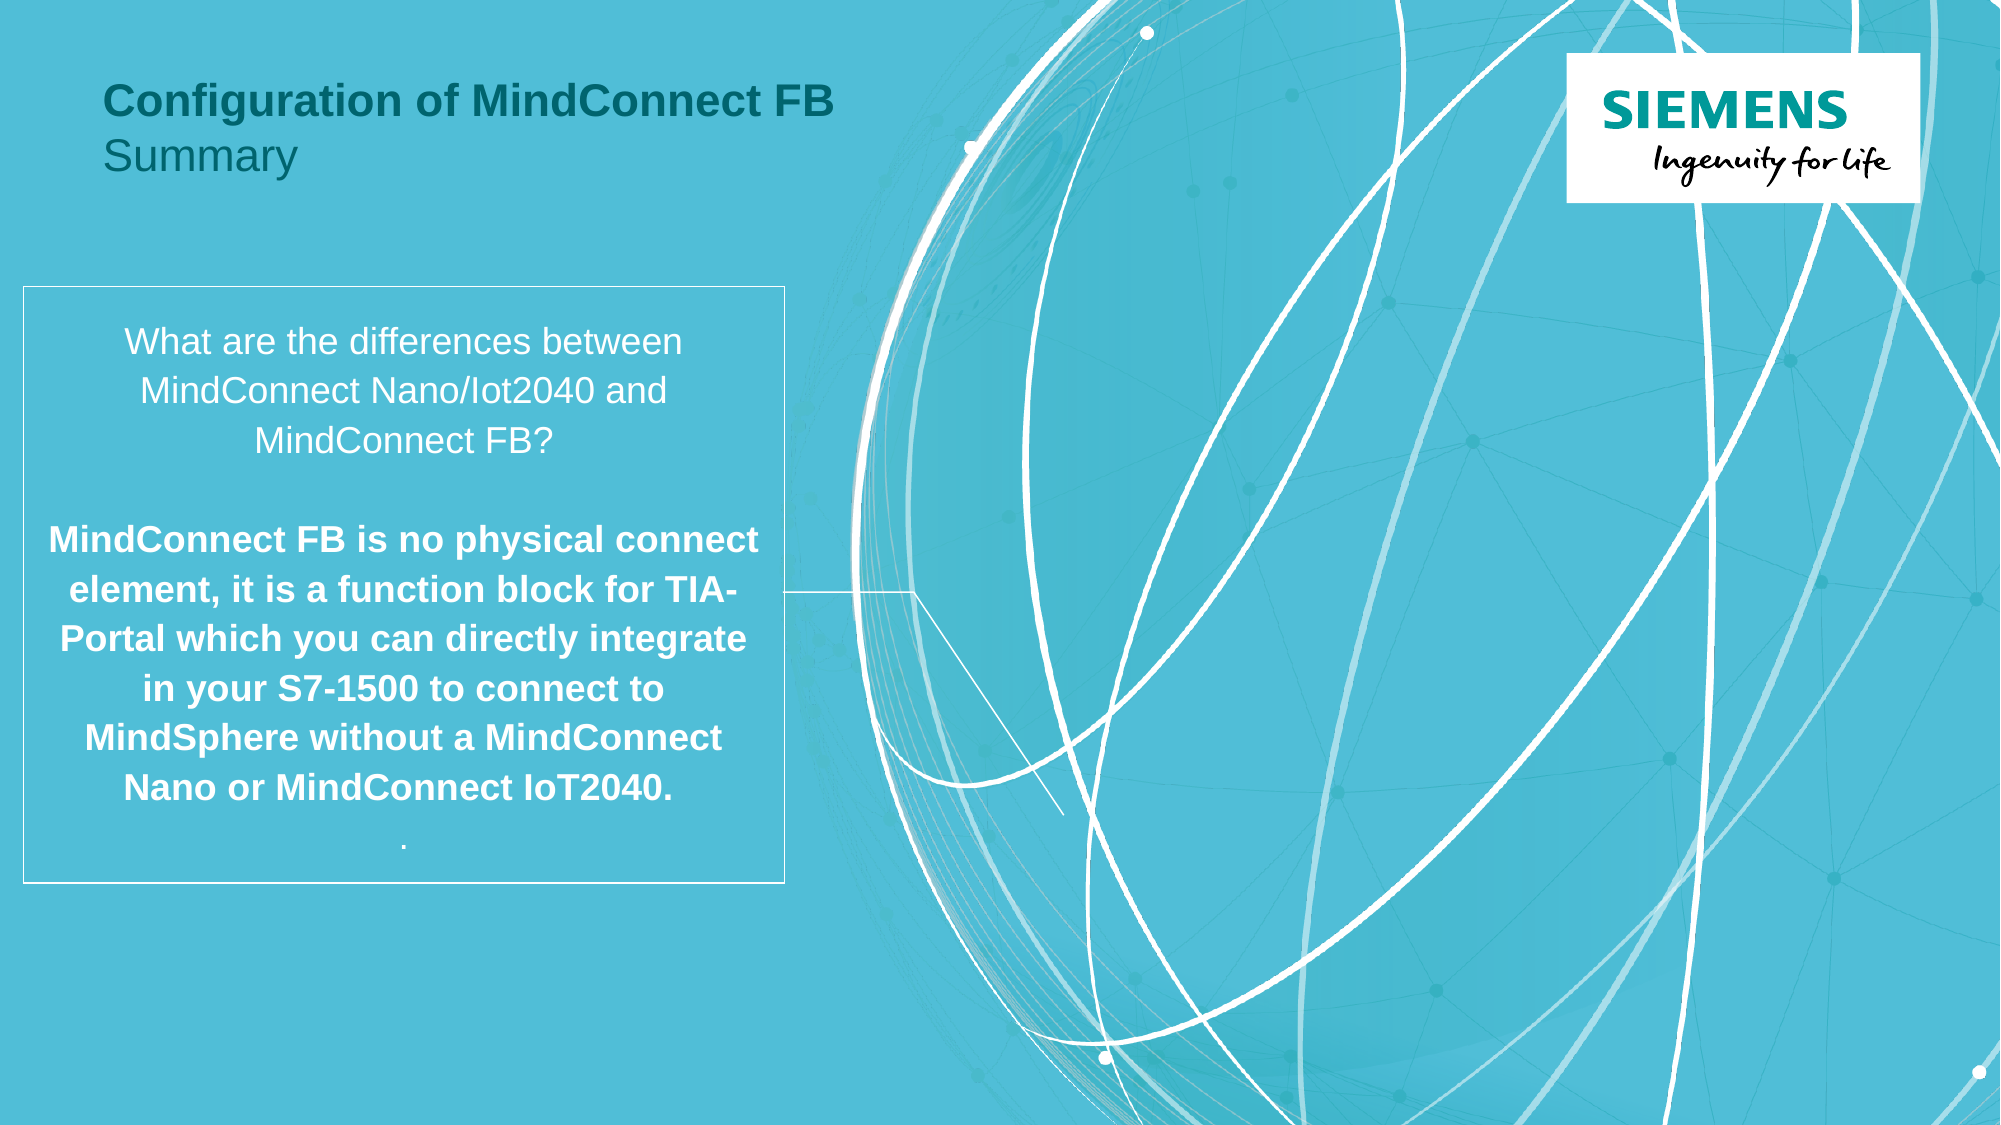

# Configuration of MindConnect FB Summary
What are the differences between MindConnect Nano/Iot2040 and MindConnect FB?

MindConnect FB is no physical connect element, it is a function block for TIA-Portal which you can directly integrate in your S7-1500 to connect to MindSphere without a MindConnect Nano or MindConnect IoT2040.
.